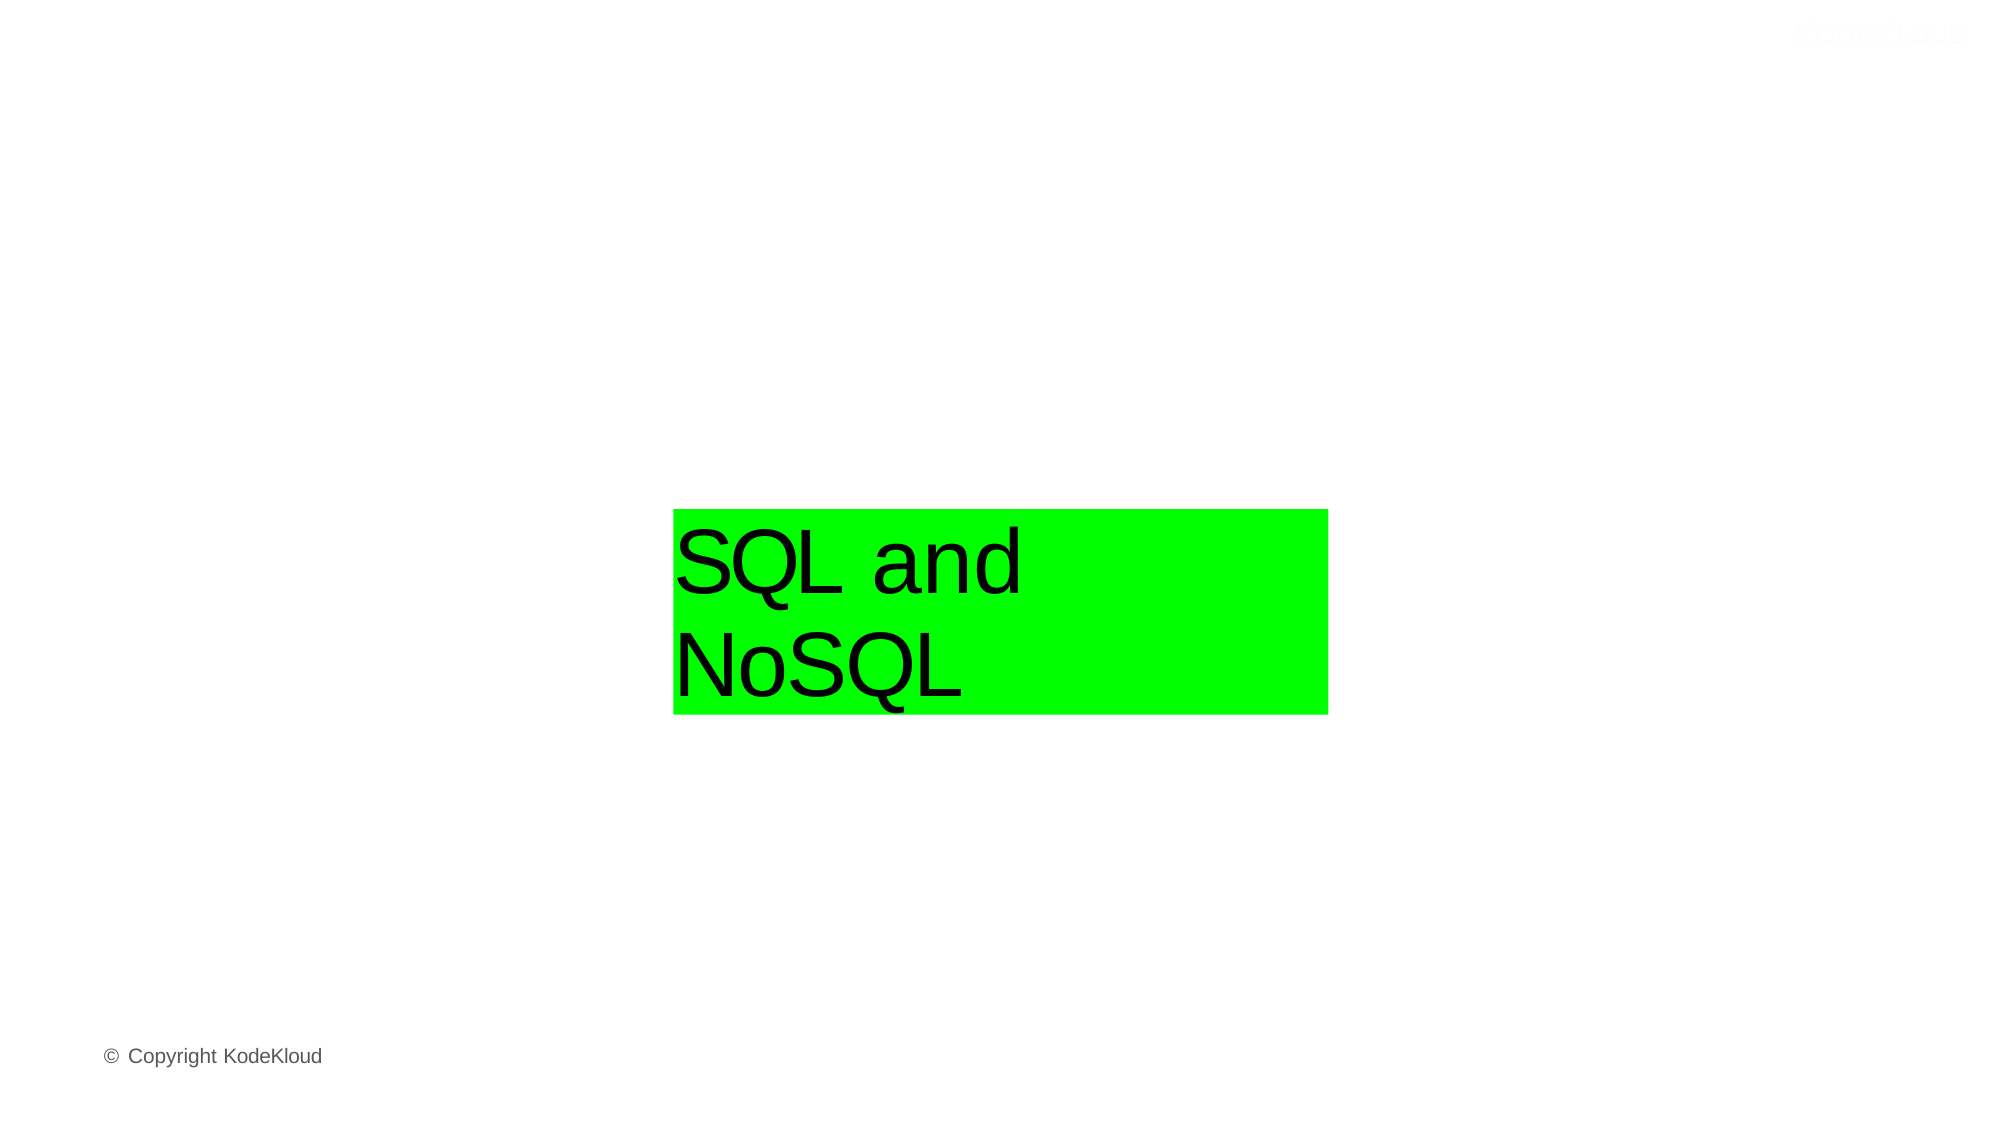

# SQL and NoSQL
© Copyright KodeKloud